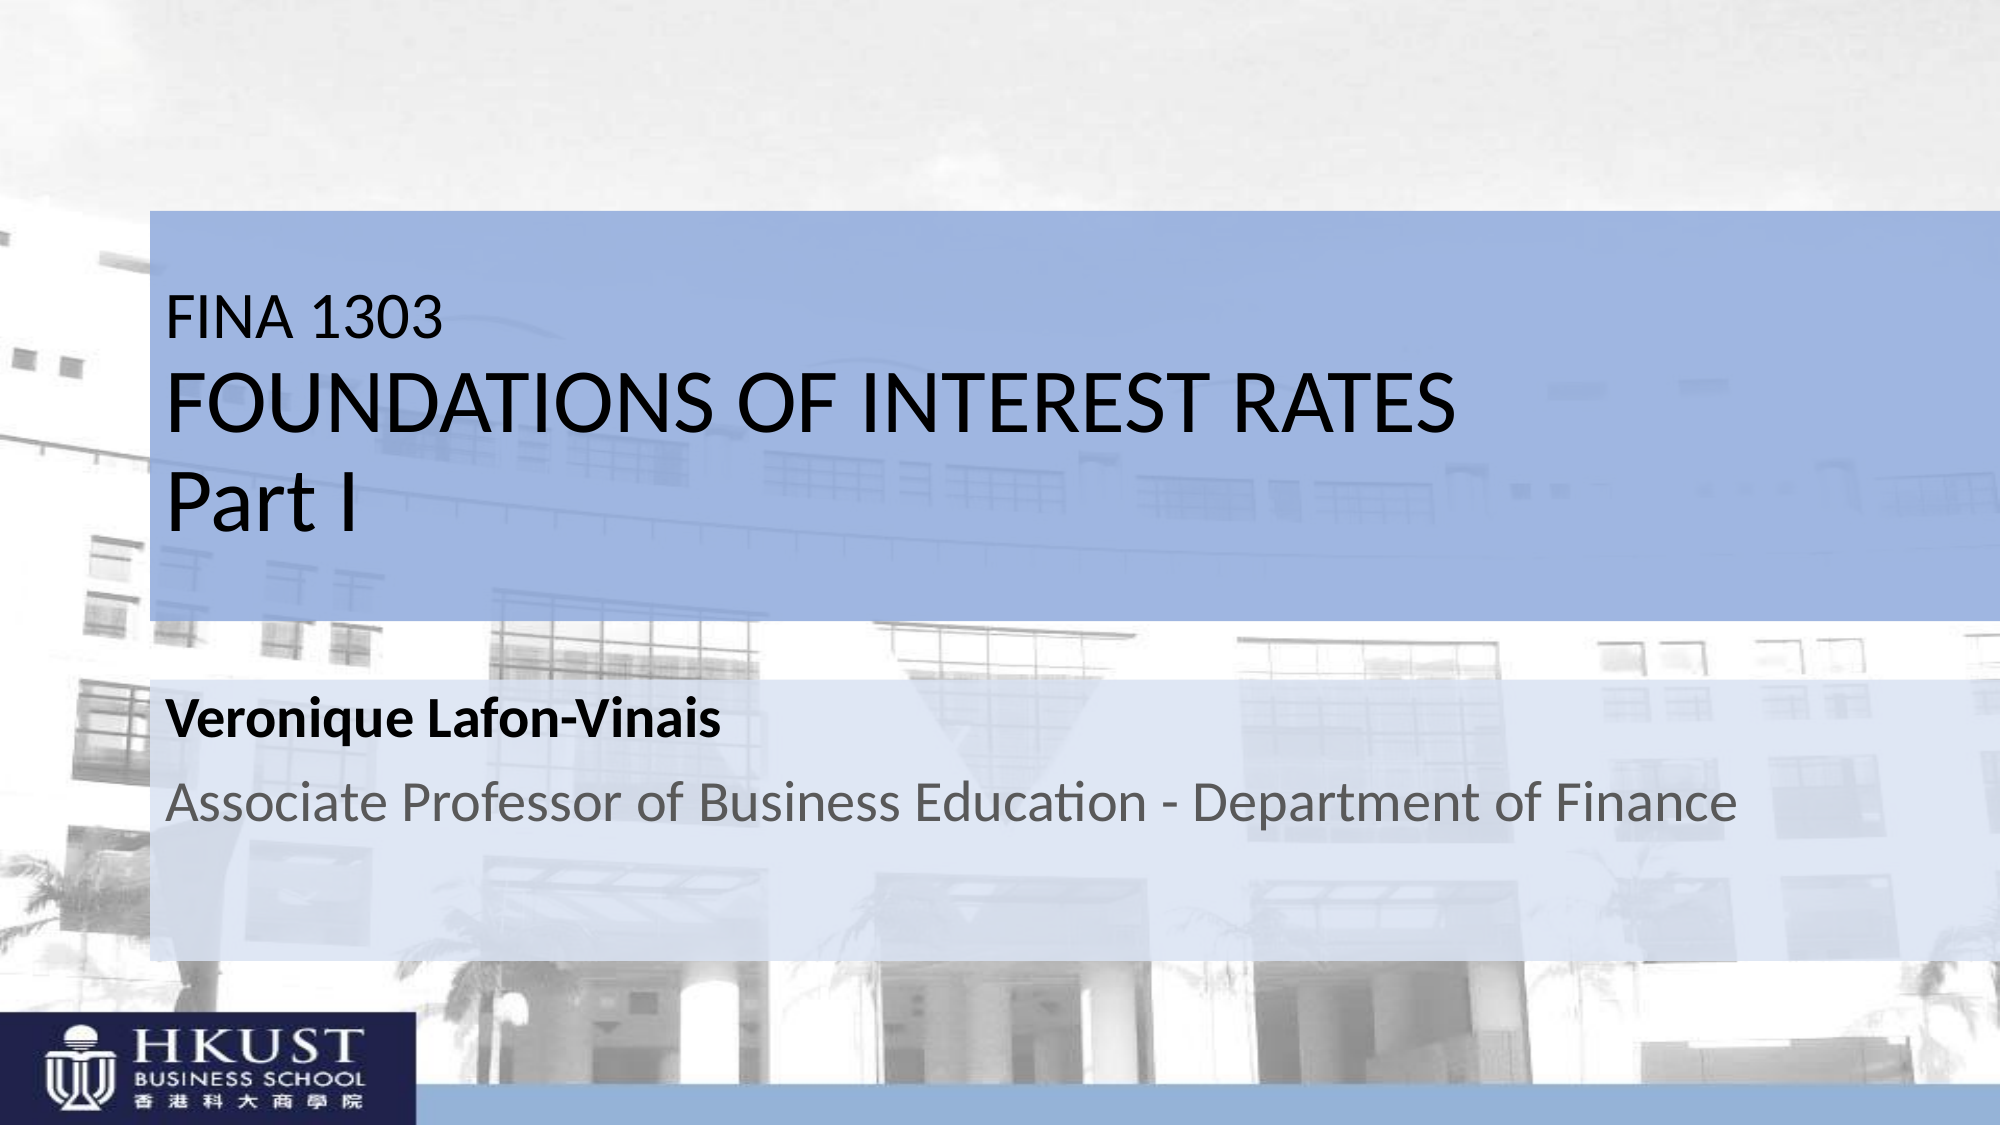

# FINA 1303 FOUNDATIONS OF INTEREST RATES Part I
Veronique Lafon-Vinais
Associate Professor of Business Education - Department of Finance